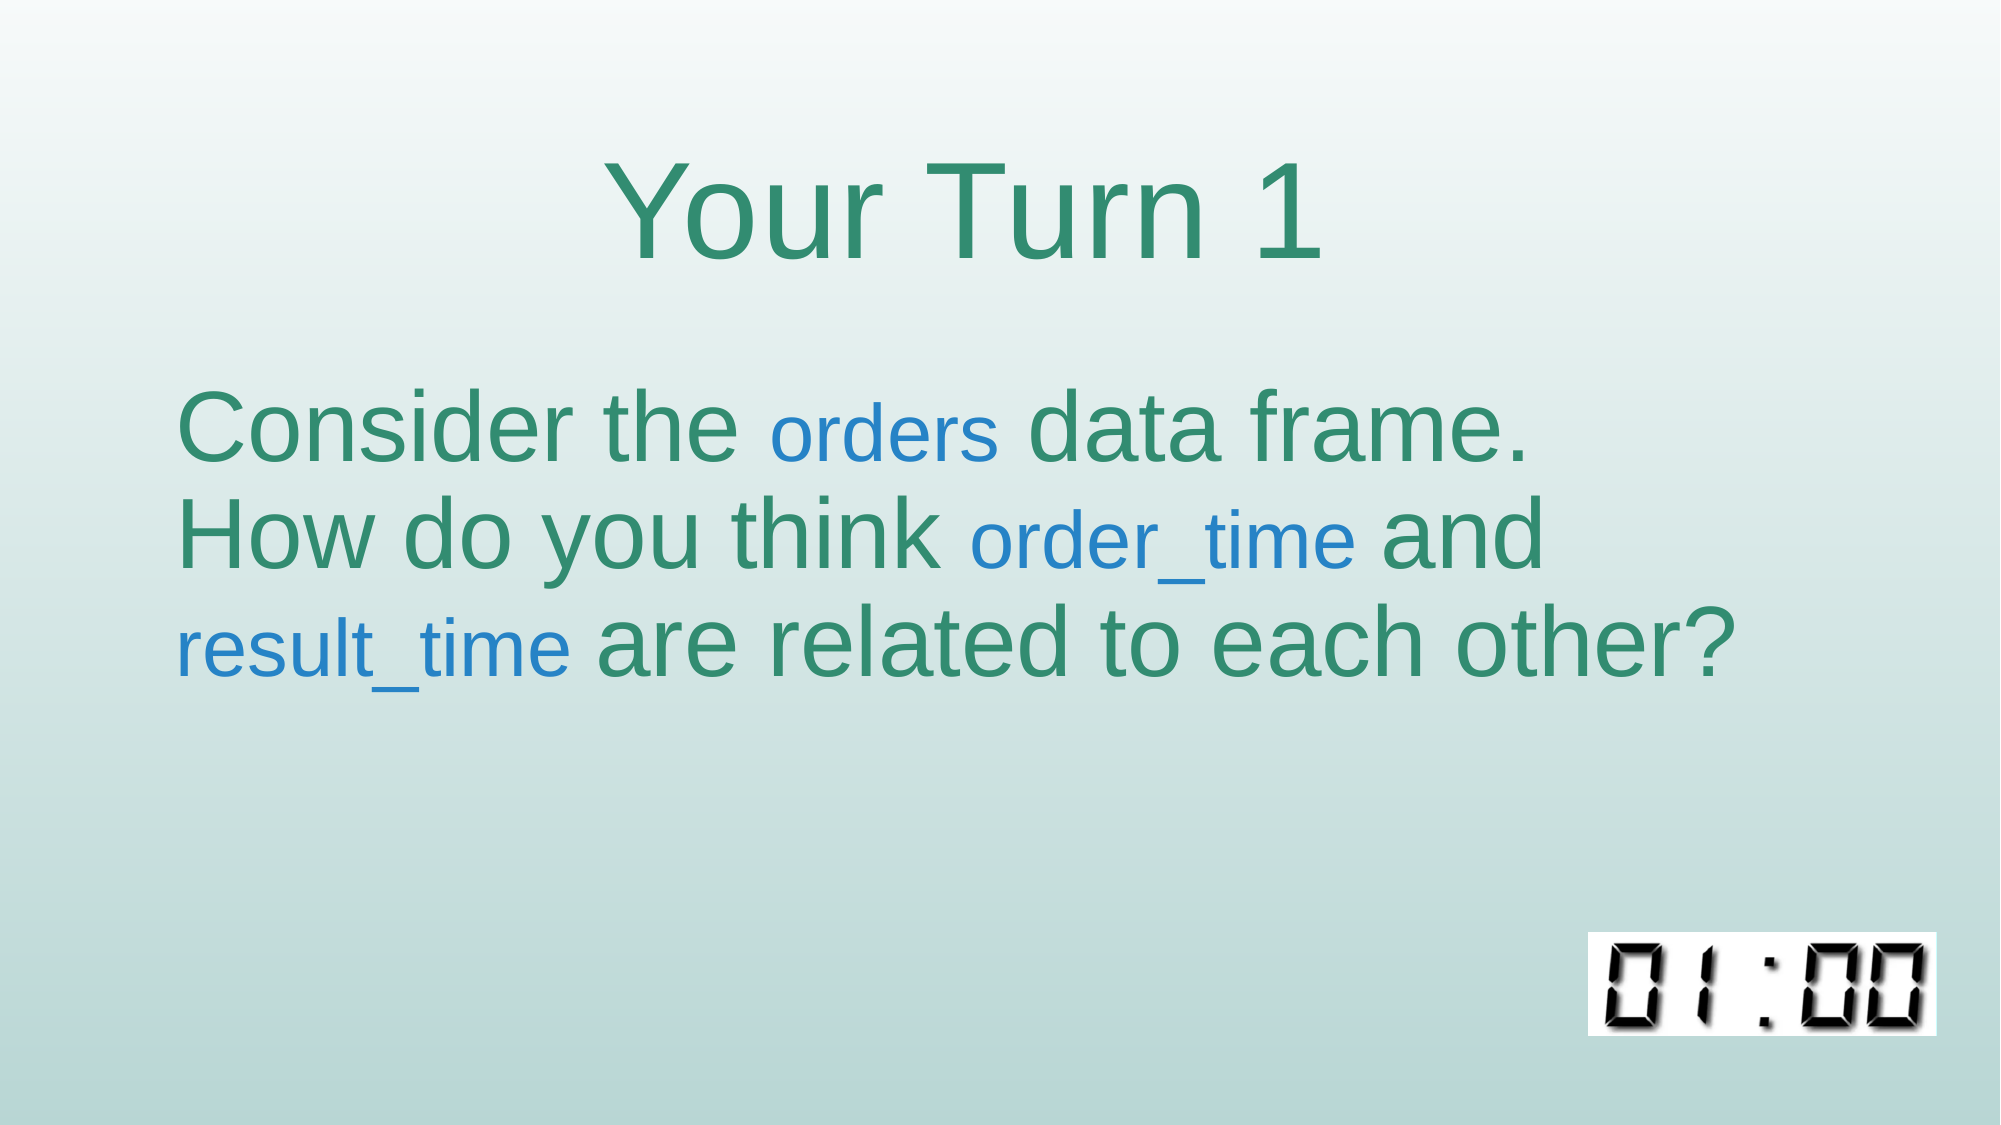

# Your Turn 1
Consider the orders data frame. How do you think order_time and result_time are related to each other?